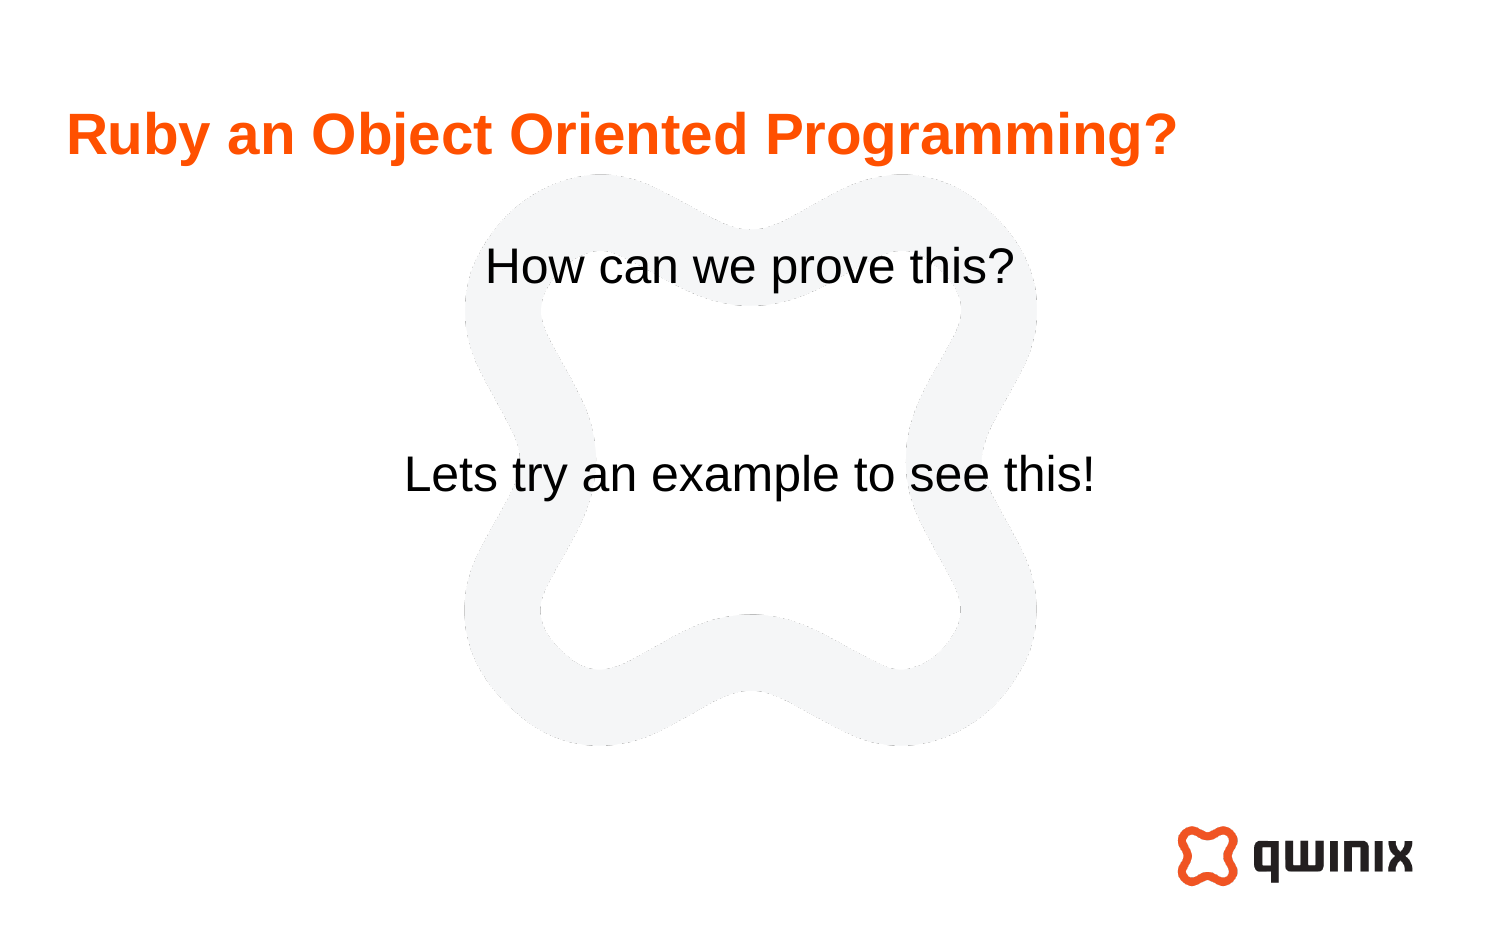

# Ruby an Object Oriented Programming?
How can we prove this?

Lets try an example to see this!